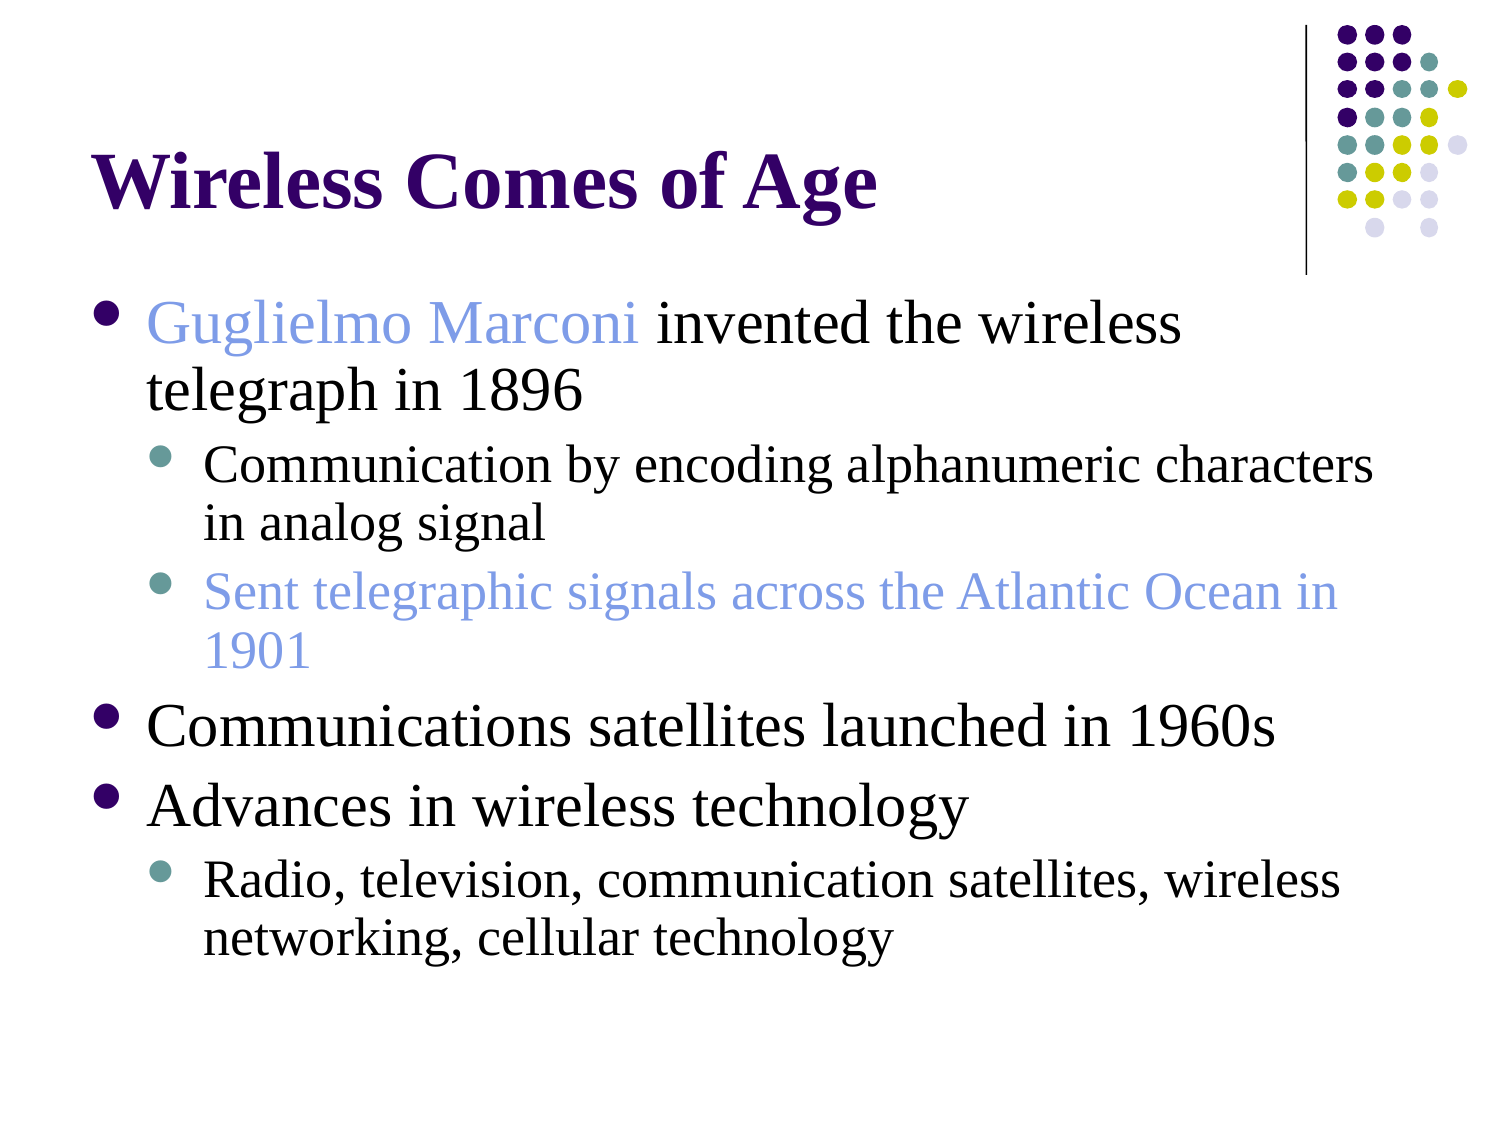

# Wireless Comes of Age
Guglielmo Marconi invented the wireless telegraph in 1896
Communication by encoding alphanumeric characters in analog signal
Sent telegraphic signals across the Atlantic Ocean in 1901
Communications satellites launched in 1960s
Advances in wireless technology
Radio, television, communication satellites, wireless networking, cellular technology